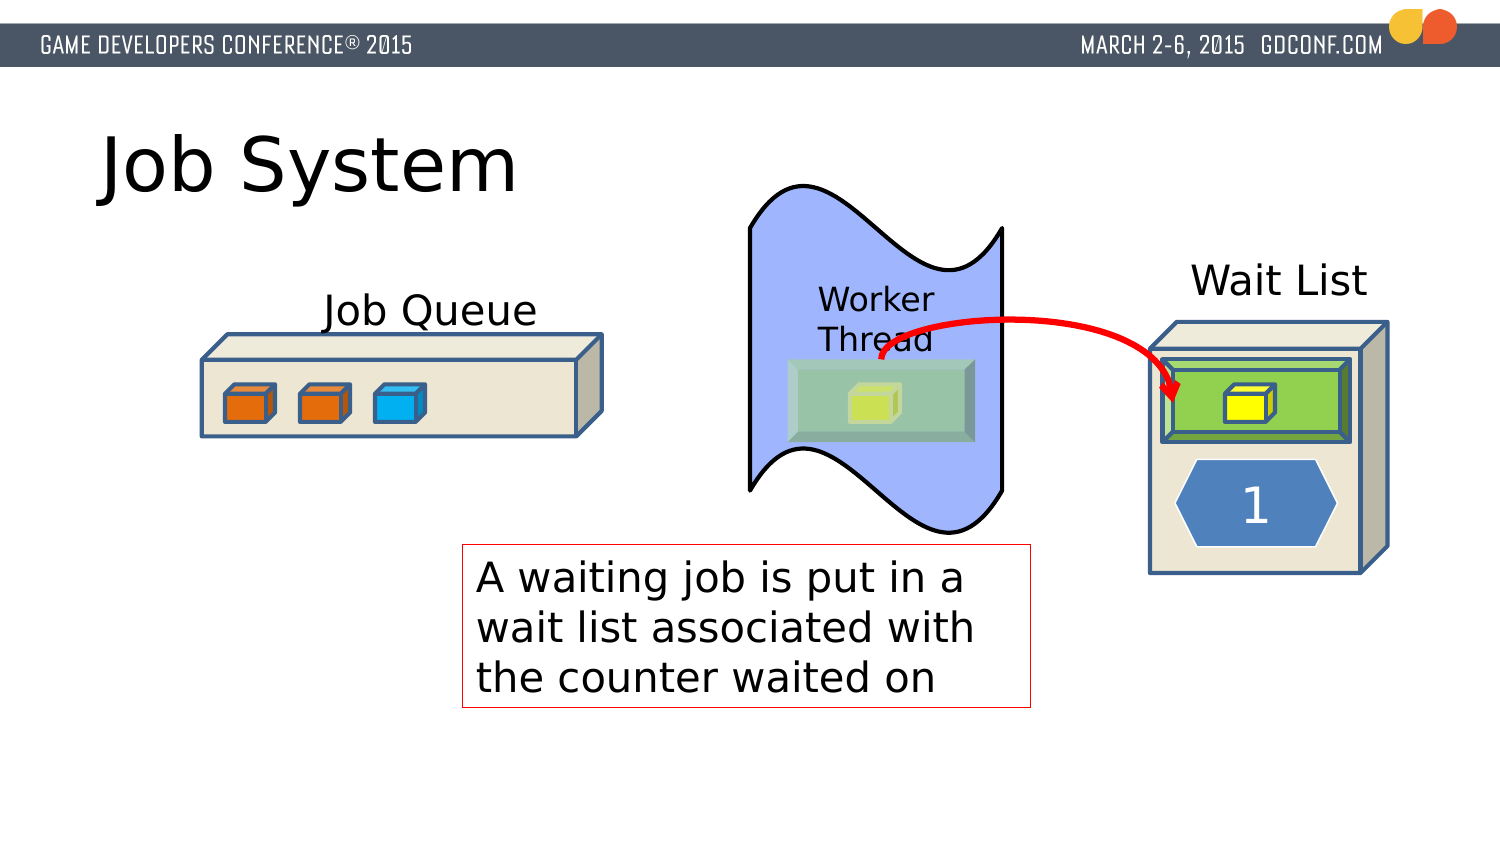

# Job System
Worker Thread
Wait List
Job Queue

1
A waiting job is put in a wait list associated with the counter waited on